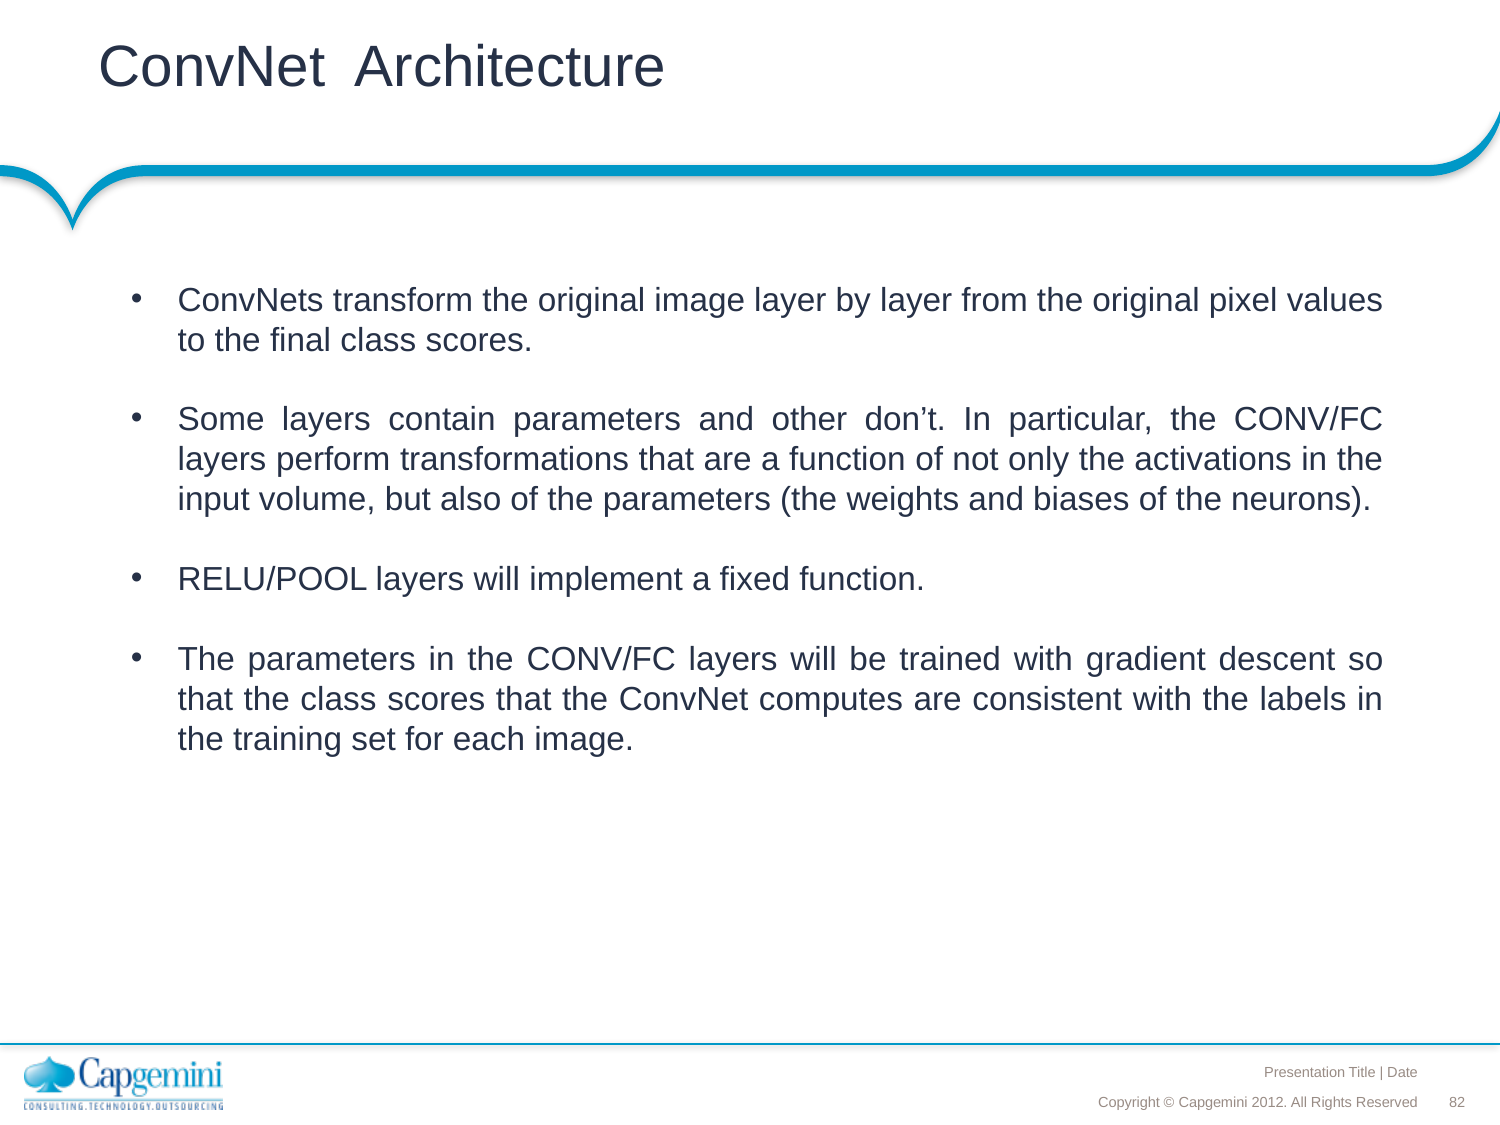

# ConvNet  Architecture
ConvNets transform the original image layer by layer from the original pixel values to the final class scores.

Some layers contain parameters and other don’t. In particular, the CONV/FC layers perform transformations that are a function of not only the activations in the input volume, but also of the parameters (the weights and biases of the neurons).

RELU/POOL layers will implement a fixed function.

The parameters in the CONV/FC layers will be trained with gradient descent so that the class scores that the ConvNet computes are consistent with the labels in the training set for each image.